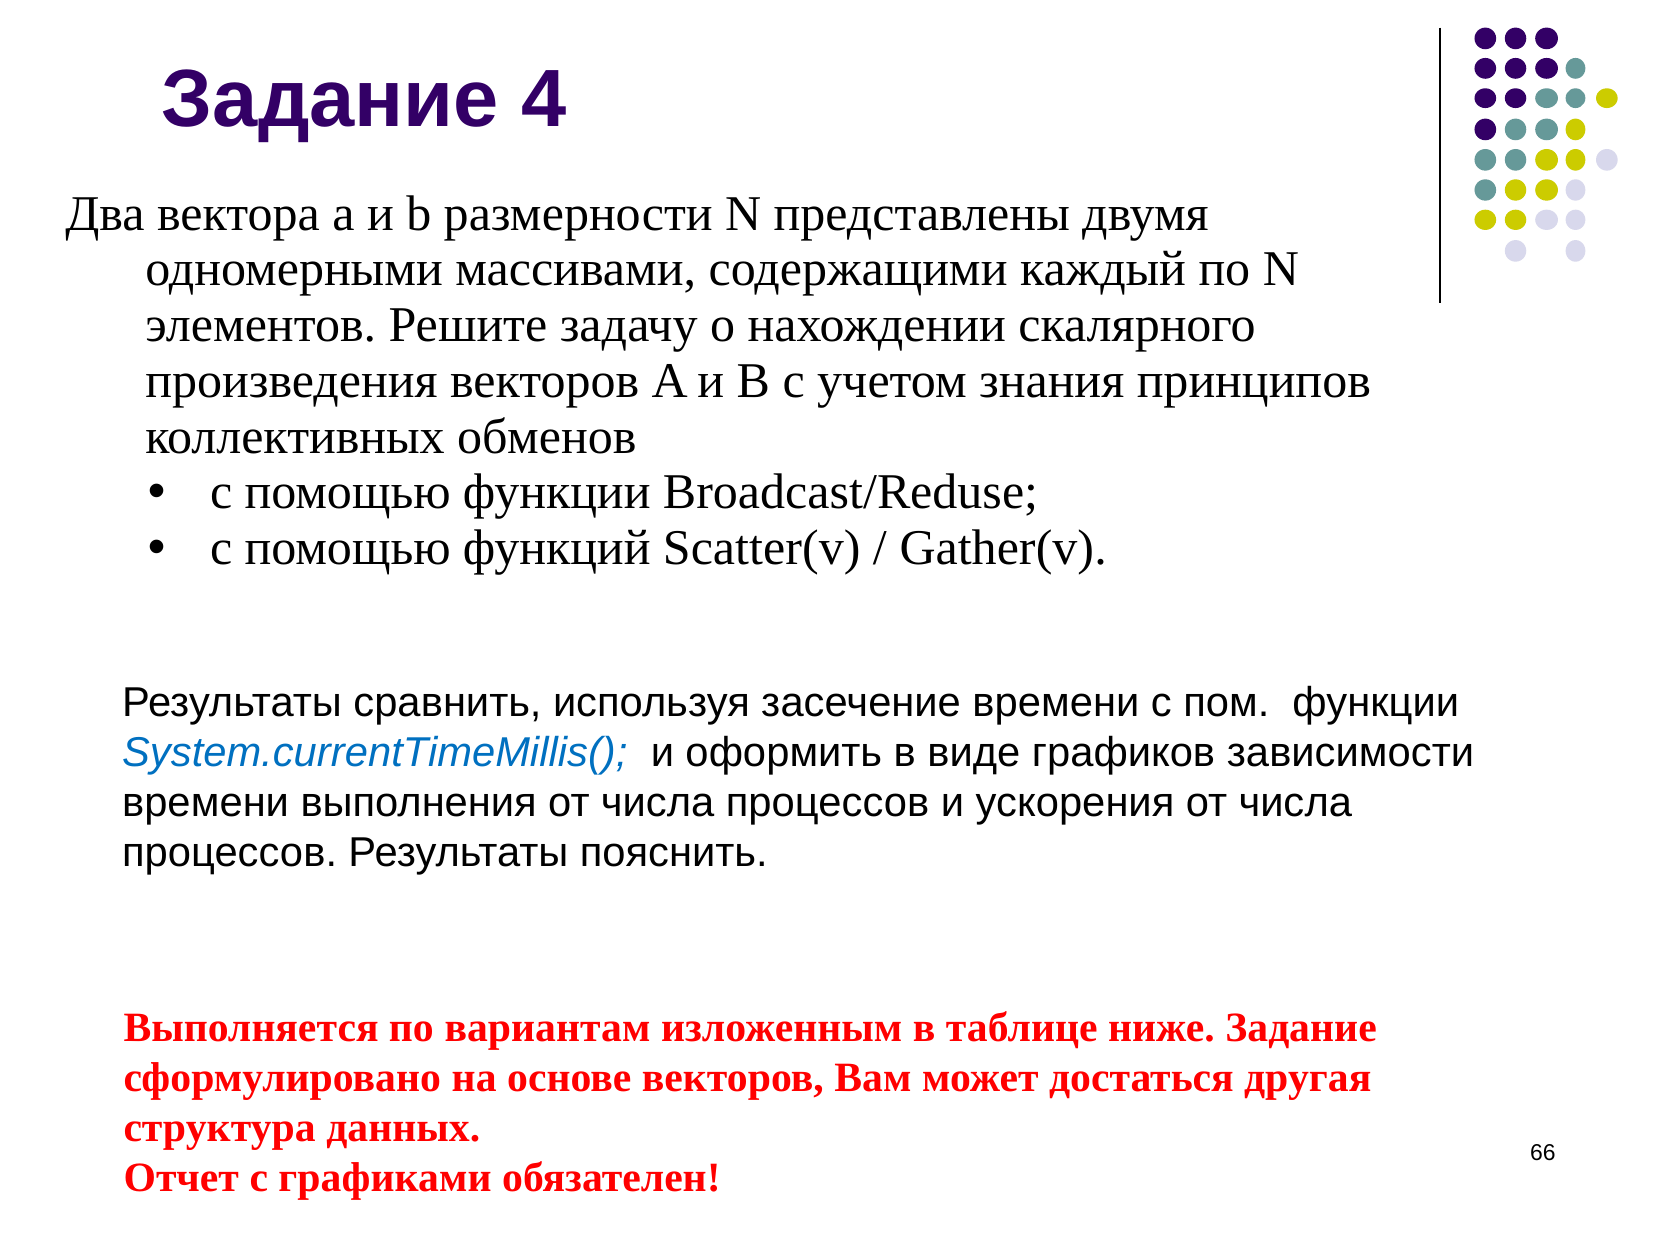

Задание 4
Два вектора a и b размерности N представлены двумя
одномерными массивами, содержащими каждый по N
элементов. Решите задачу о нахождении скалярного произведения векторов A и B с учетом знания принципов коллективных обменов
с помощью функции Broadcast/Reduse;
с помощью функций Scatter(v) / Gather(v).
Результаты сравнить, используя засечение времени с пом.  функции System.currentTimeMillis();  и оформить в виде графиков зависимости времени выполнения от числа процессов и ускорения от числа процессов. Результаты пояснить.
Выполняется по вариантам изложенным в таблице ниже. Задание сформулировано на основе векторов, Вам может достаться другая структура данных.
Отчет с графиками обязателен!
66